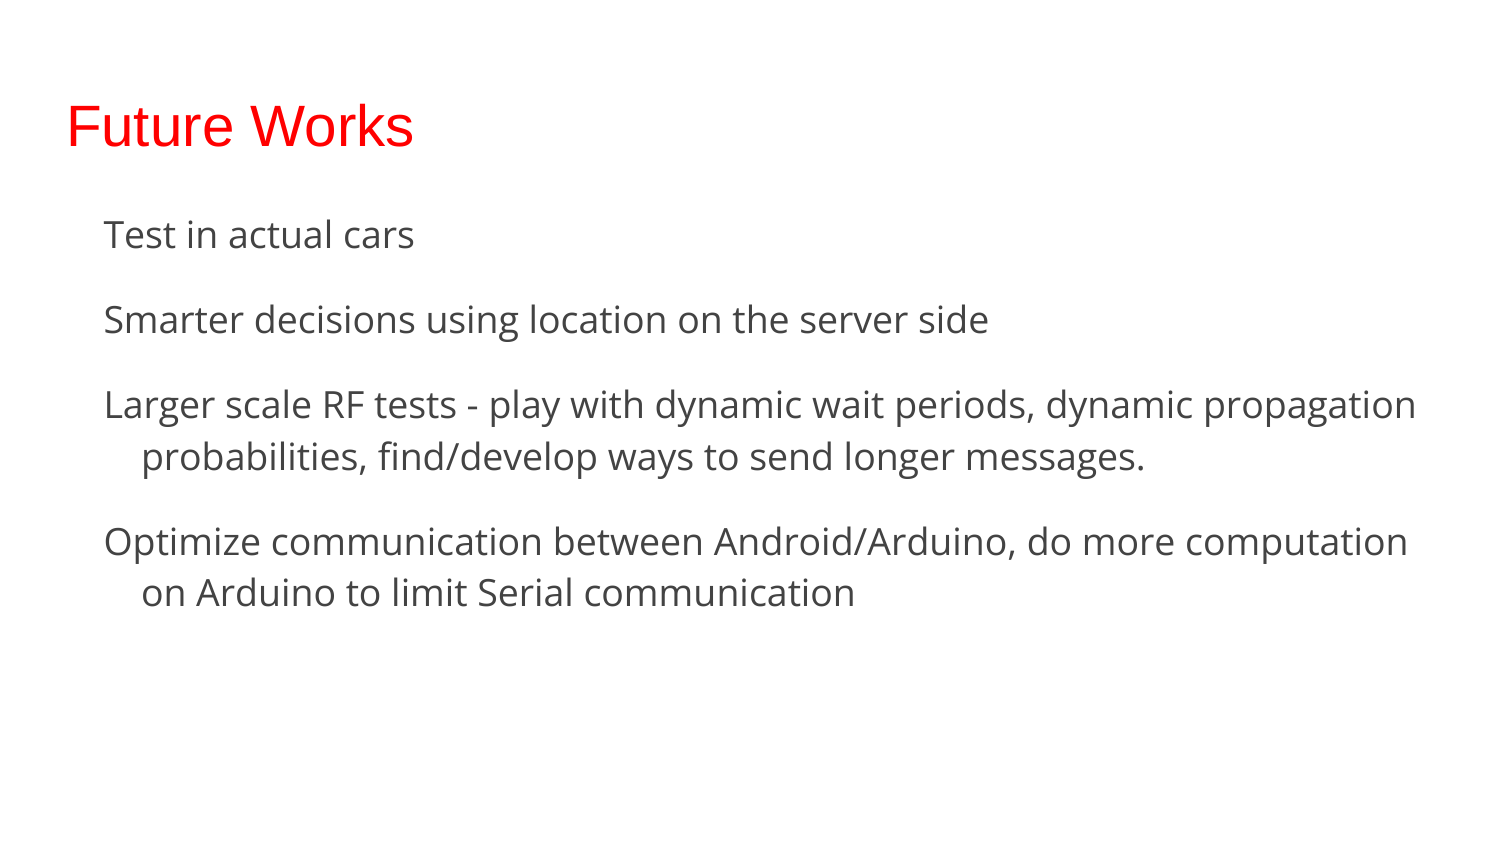

# Future Works
Test in actual cars
Smarter decisions using location on the server side
Larger scale RF tests - play with dynamic wait periods, dynamic propagation probabilities, find/develop ways to send longer messages.
Optimize communication between Android/Arduino, do more computation on Arduino to limit Serial communication